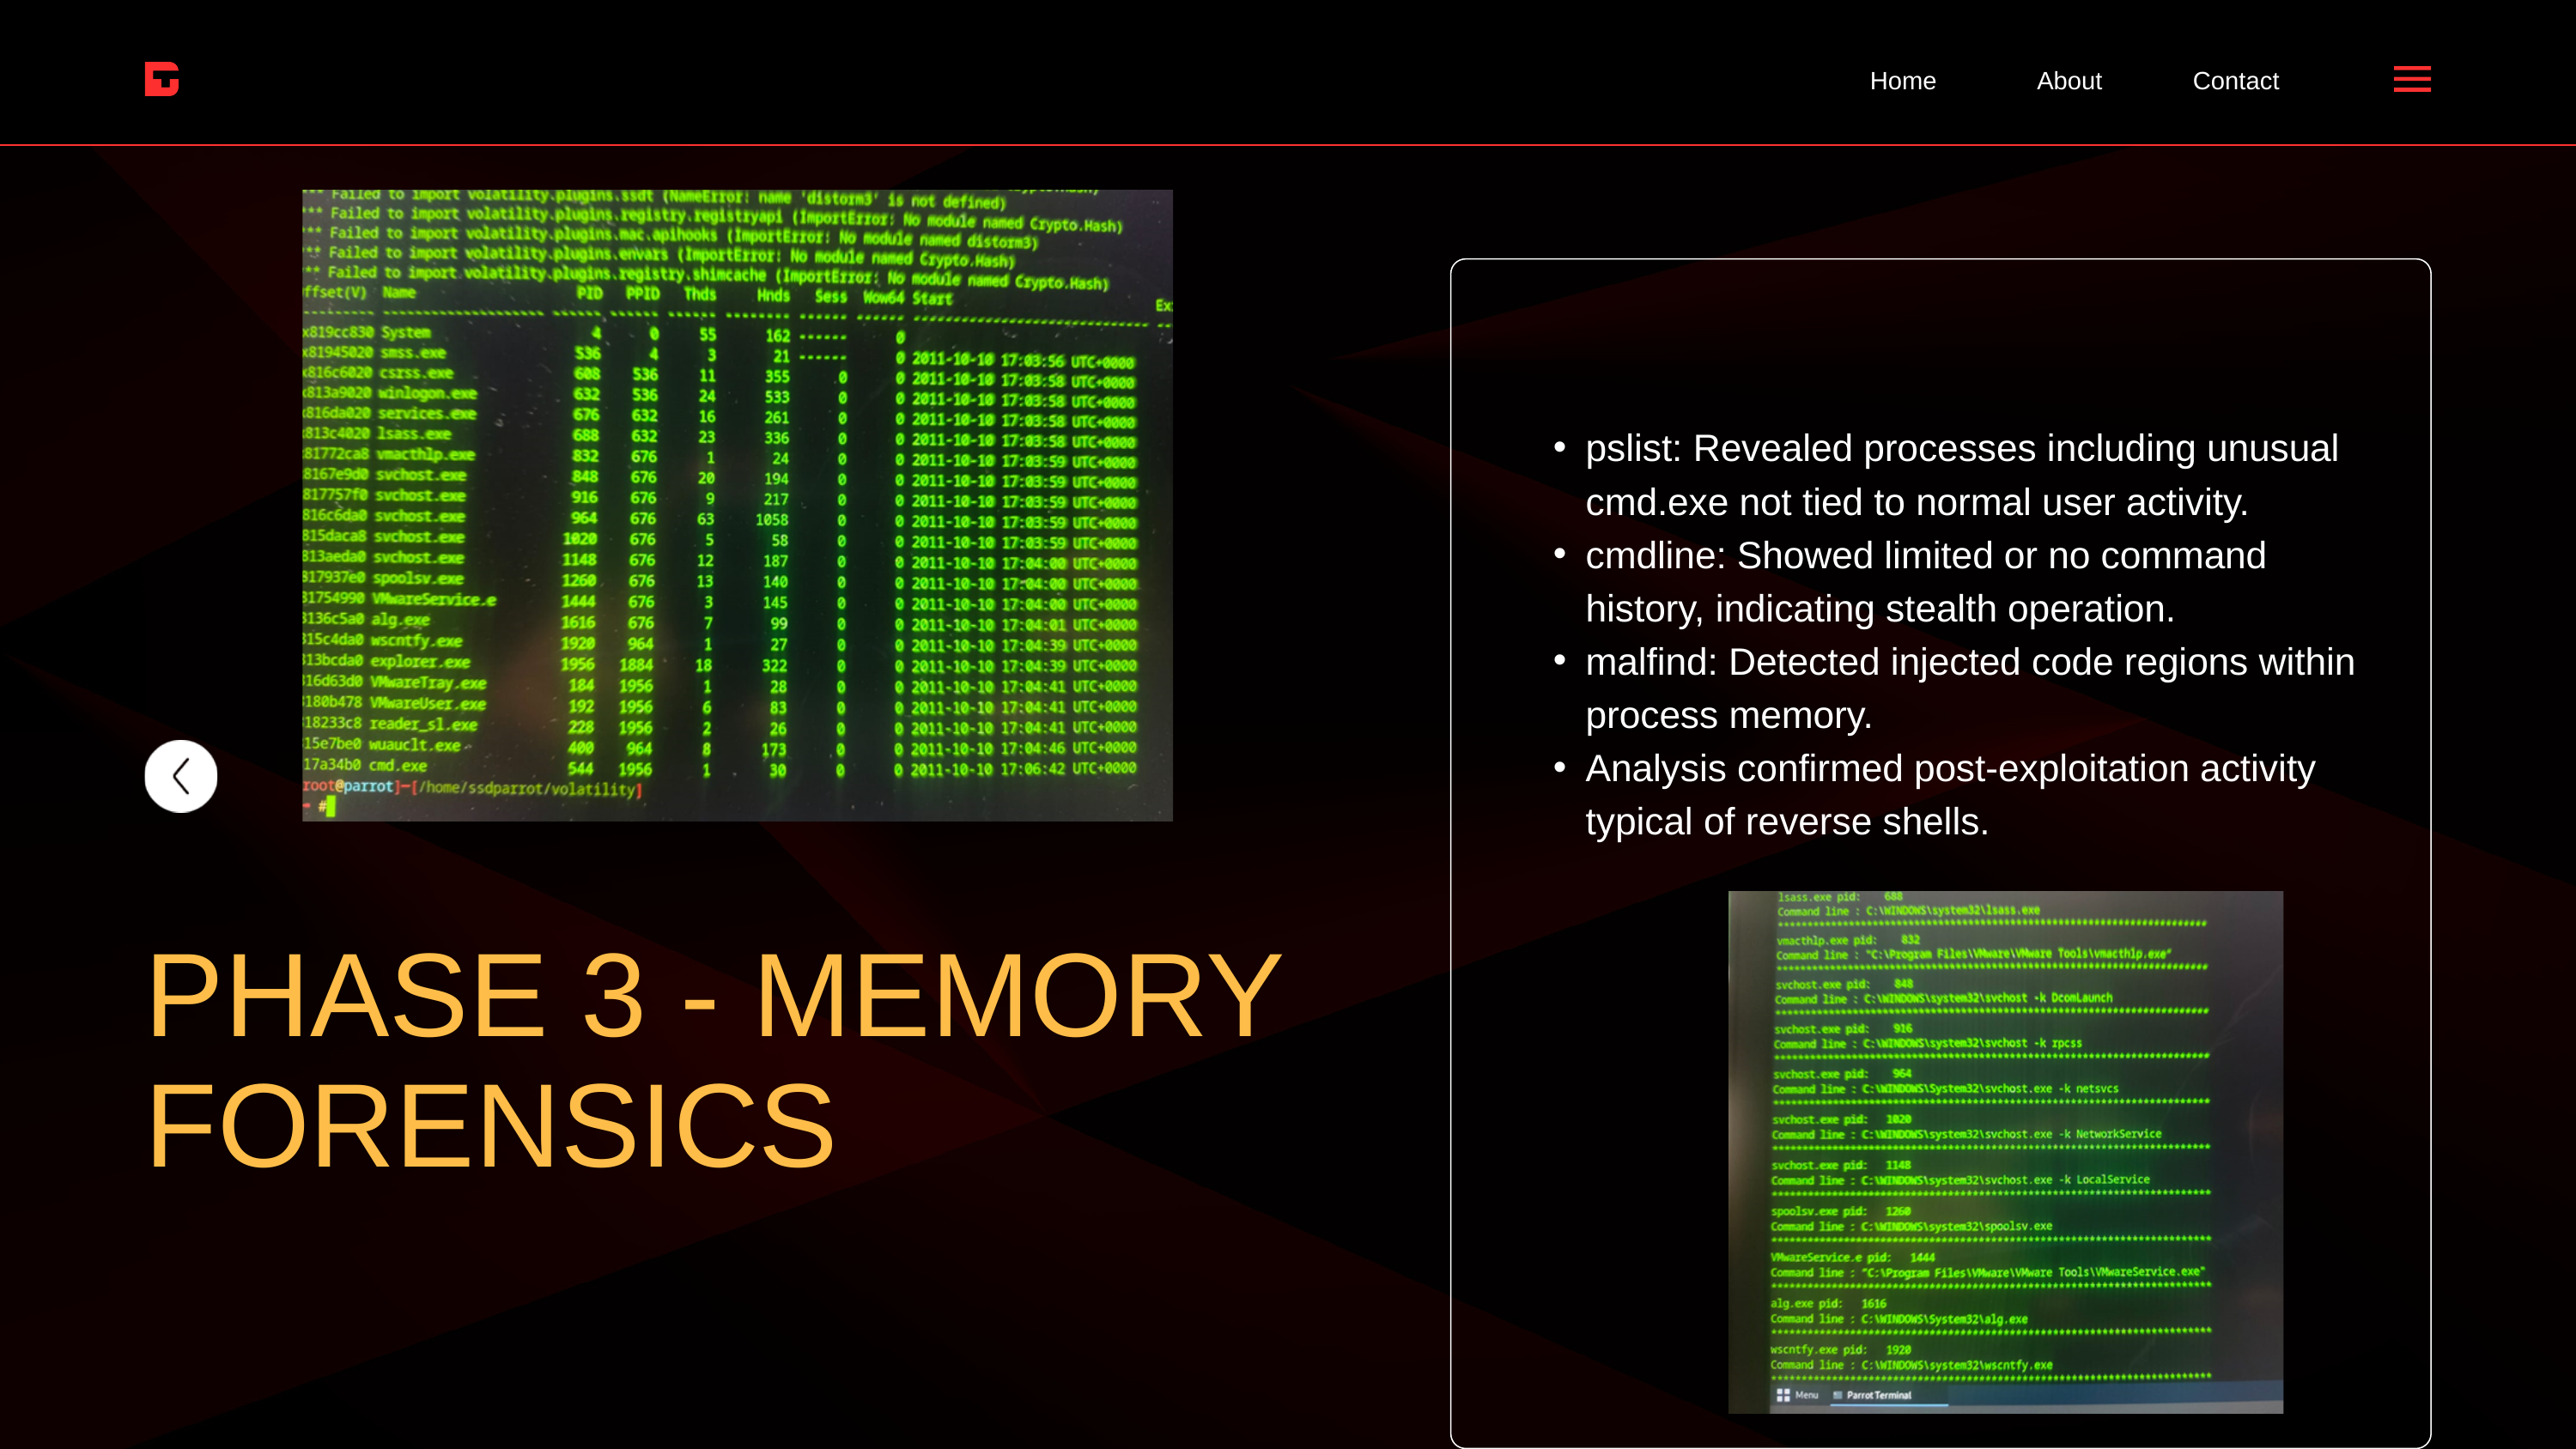

Home
About
Contact

pslist: Revealed processes including unusual cmd.exe not tied to normal user activity.
cmdline: Showed limited or no command history, indicating stealth operation.
malfind: Detected injected code regions within process memory.
Analysis confirmed post-exploitation activity typical of reverse shells.

PHASE 3 - MEMORY FORENSICS